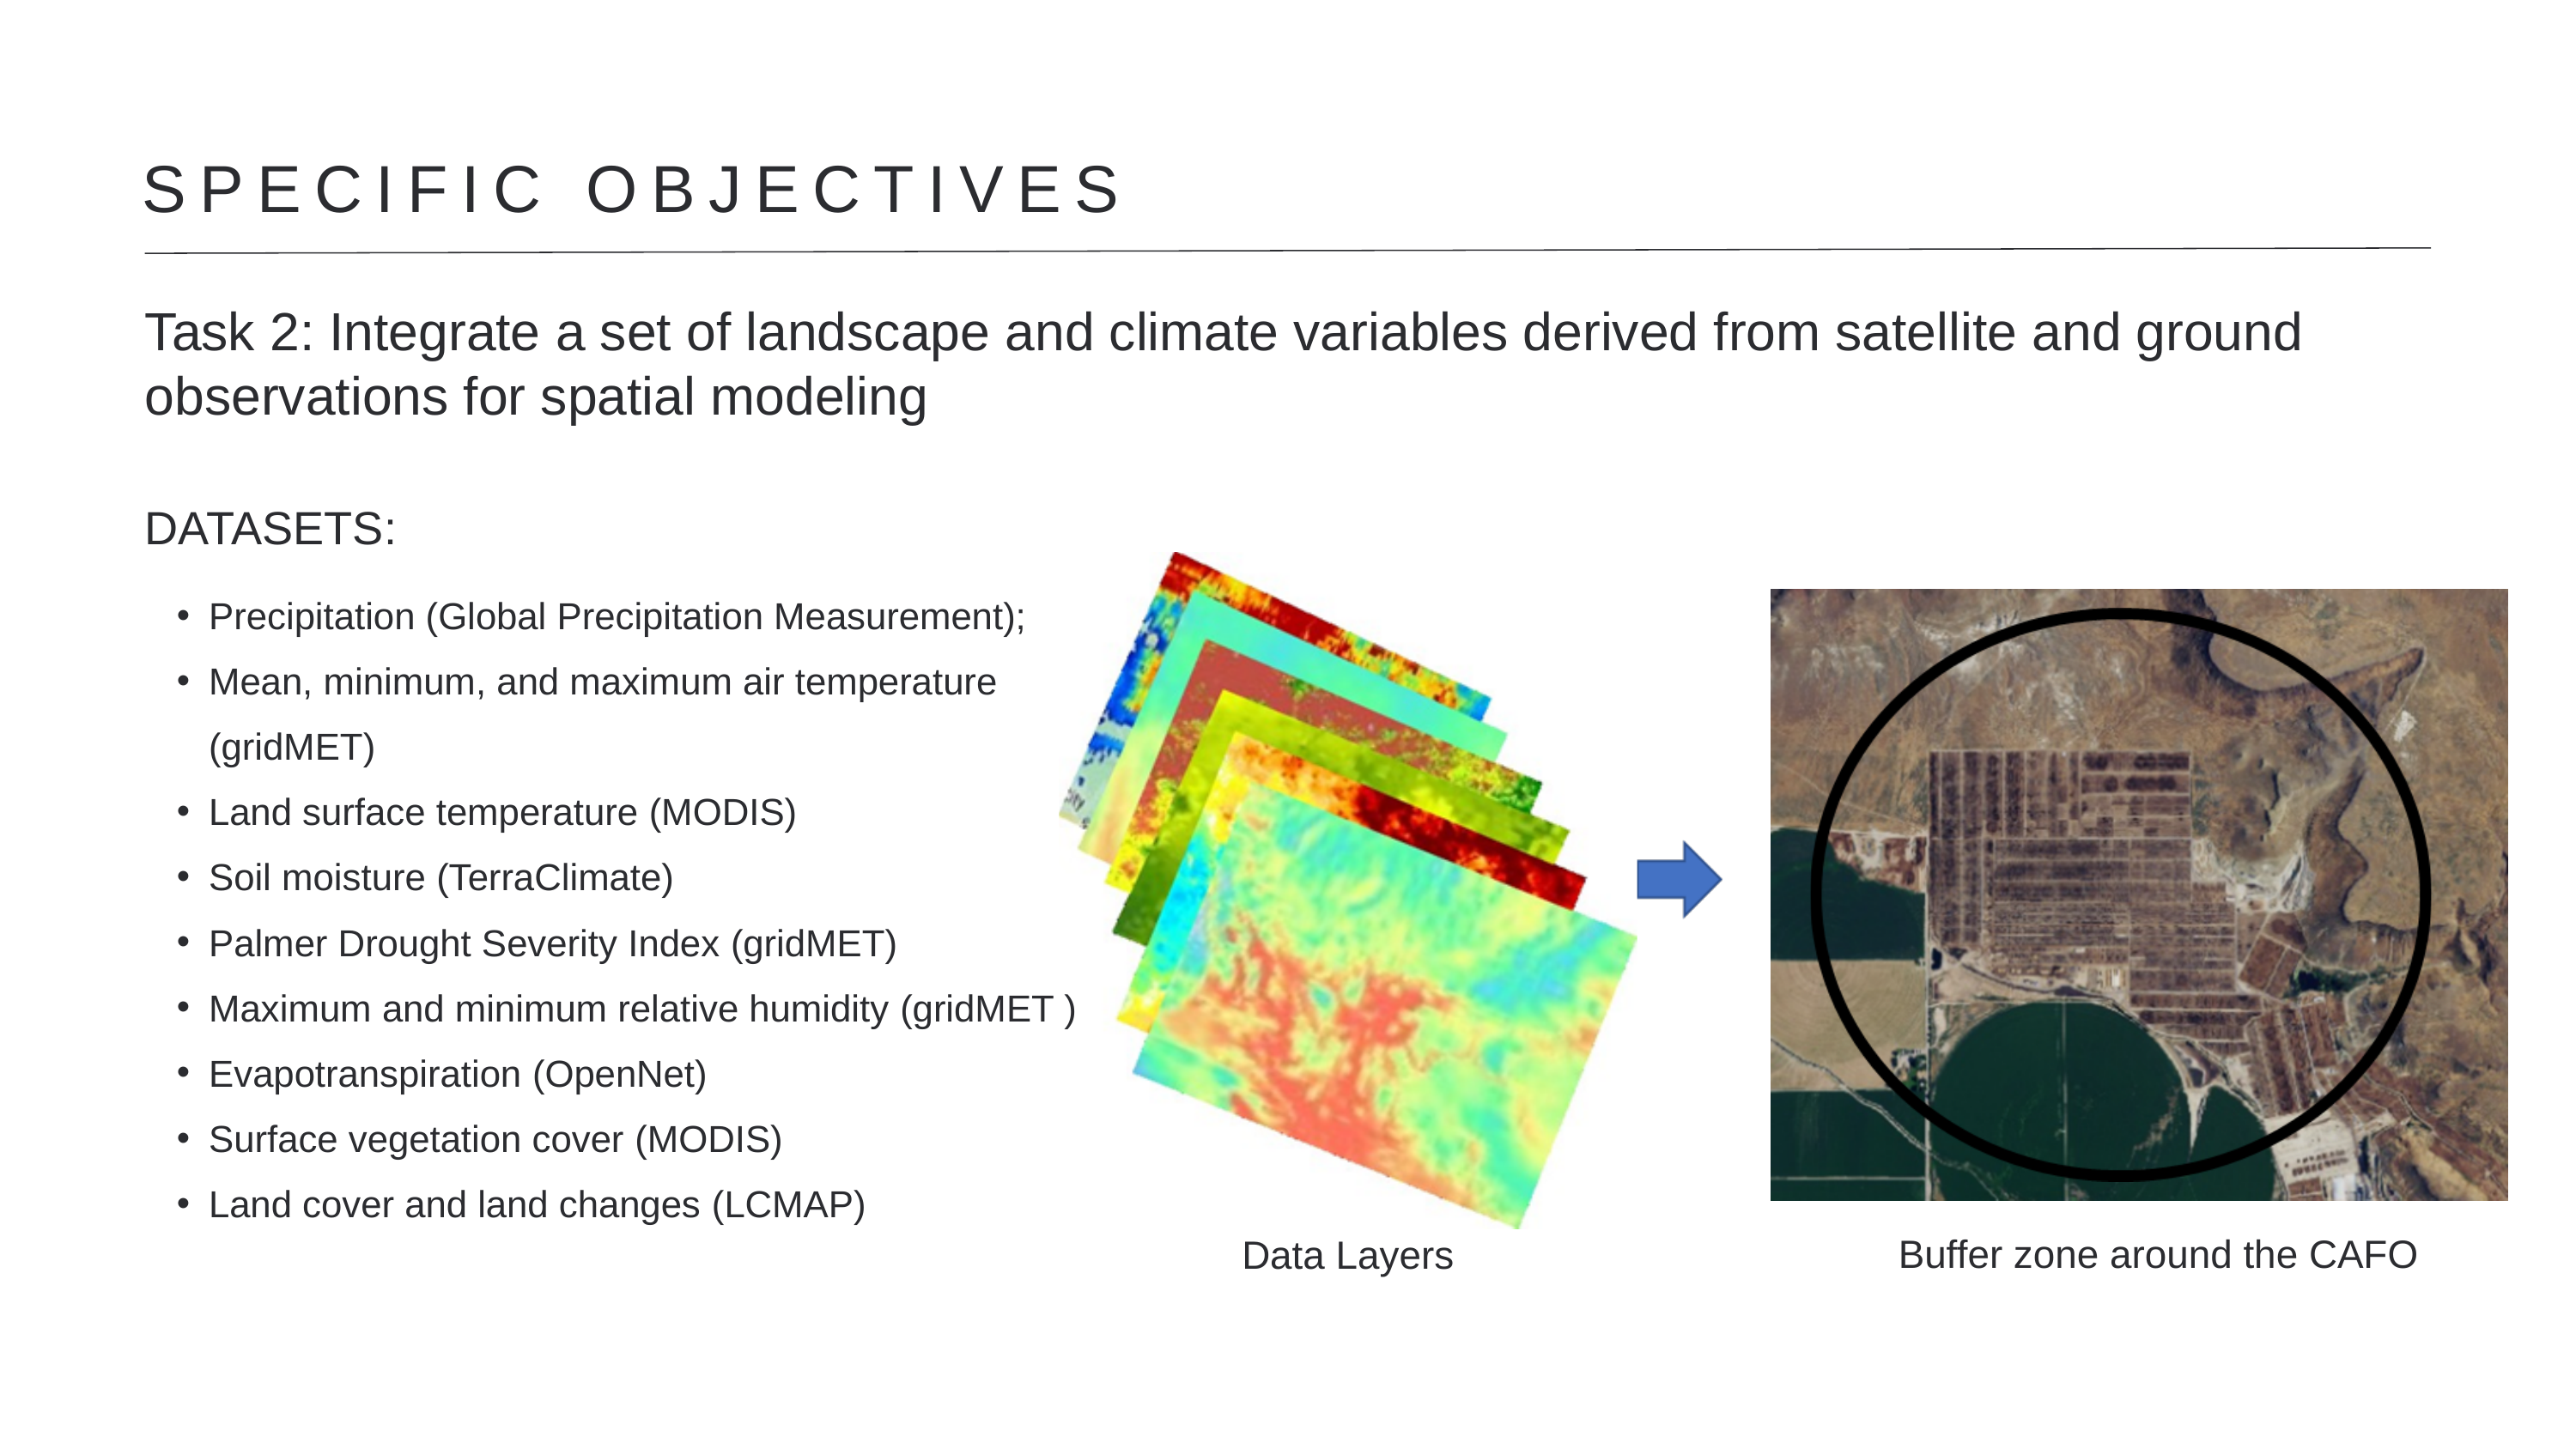

SPECIFIC OBJECTIVES

Task 2: Integrate a set of landscape and climate variables derived from satellite and ground observations for spatial modeling
DATASETS:

Precipitation (Global Precipitation Measurement);
Mean, minimum, and maximum air temperature (gridMET)
Land surface temperature (MODIS)
Soil moisture (TerraClimate)
Palmer Drought Severity Index (gridMET)
Maximum and minimum relative humidity (gridMET )
Evapotranspiration (OpenNet)
Surface vegetation cover (MODIS)
Land cover and land changes (LCMAP)

Buffer zone around the CAFO
Data Layers